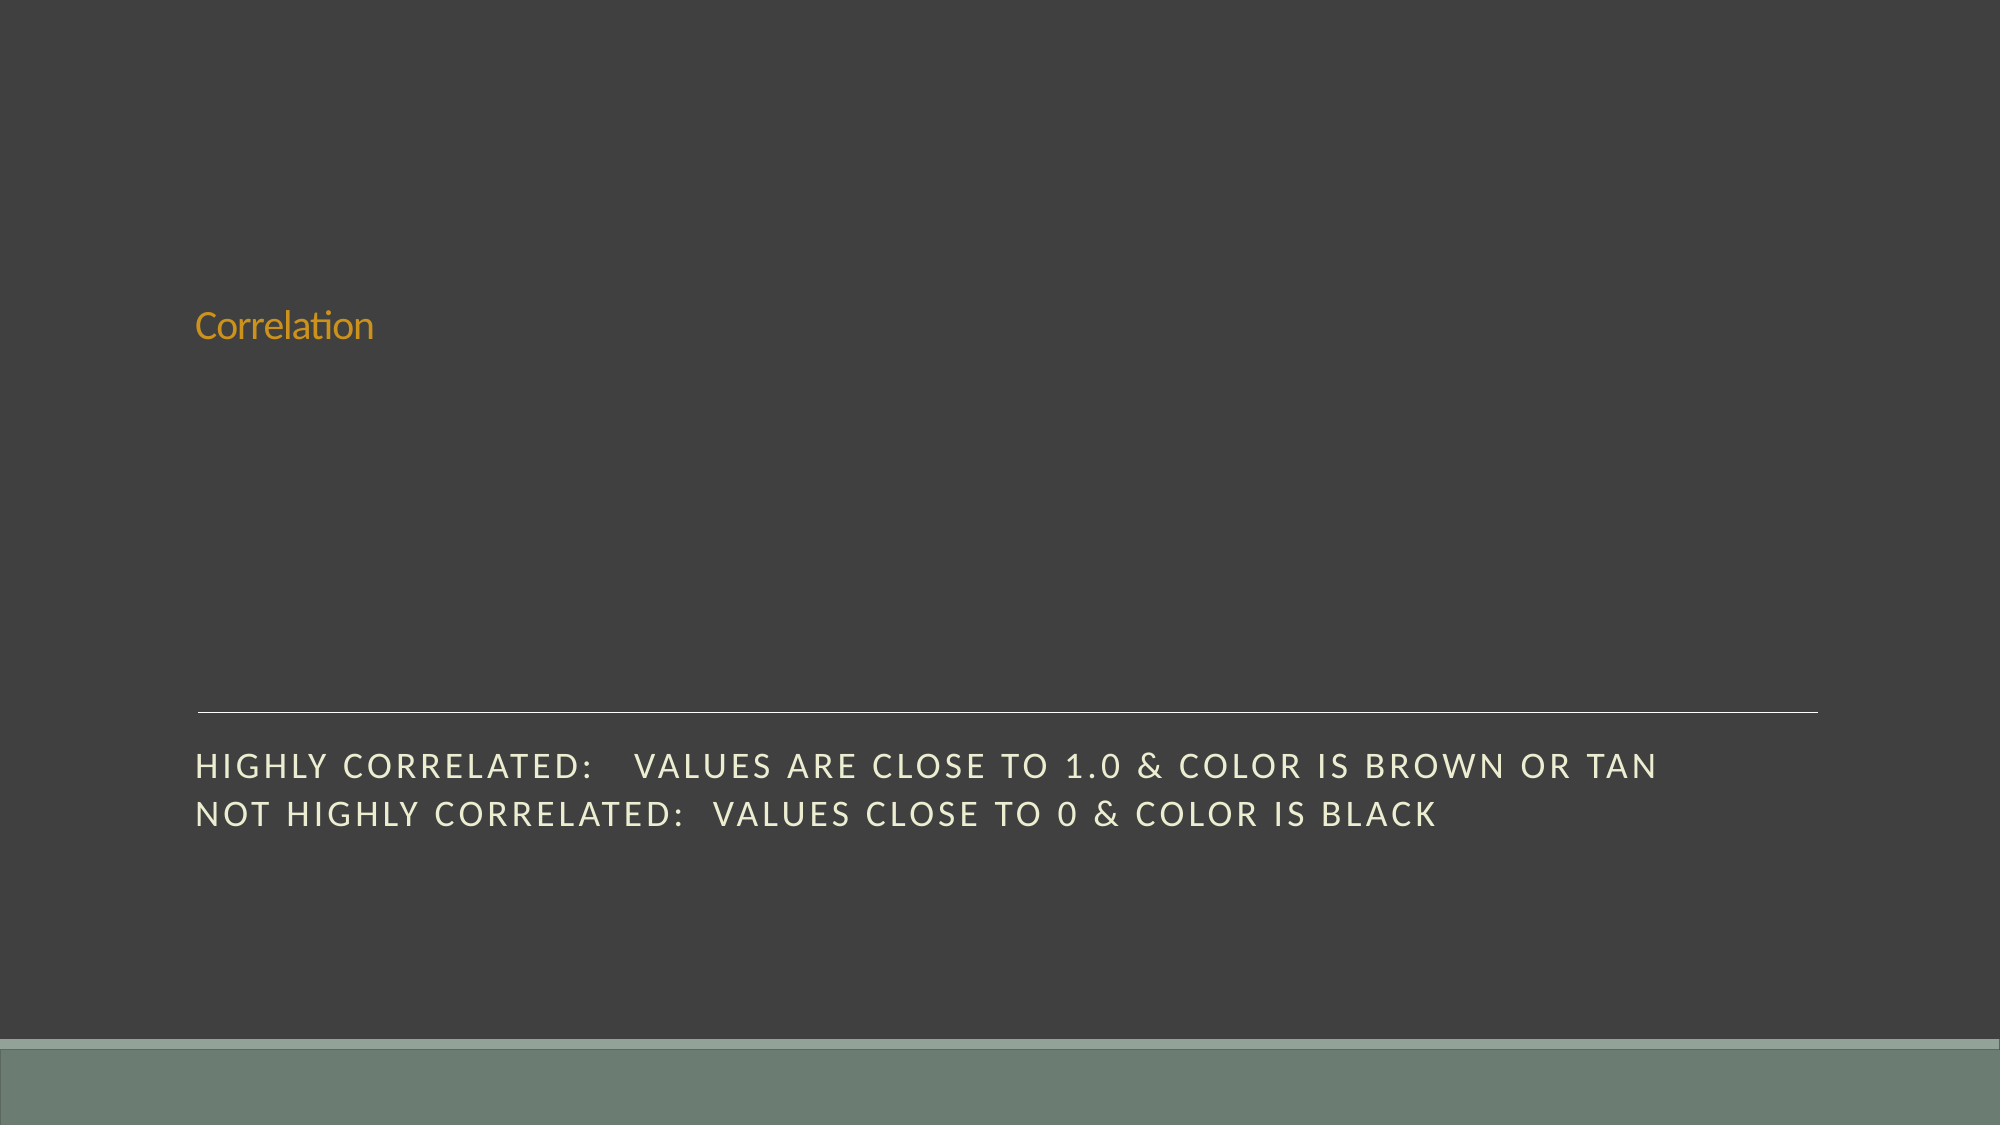

# Correlation
Highly correlated:   values are close to 1.0 & color is brown or tan
Not highly correlated:  values close to 0 & color is black